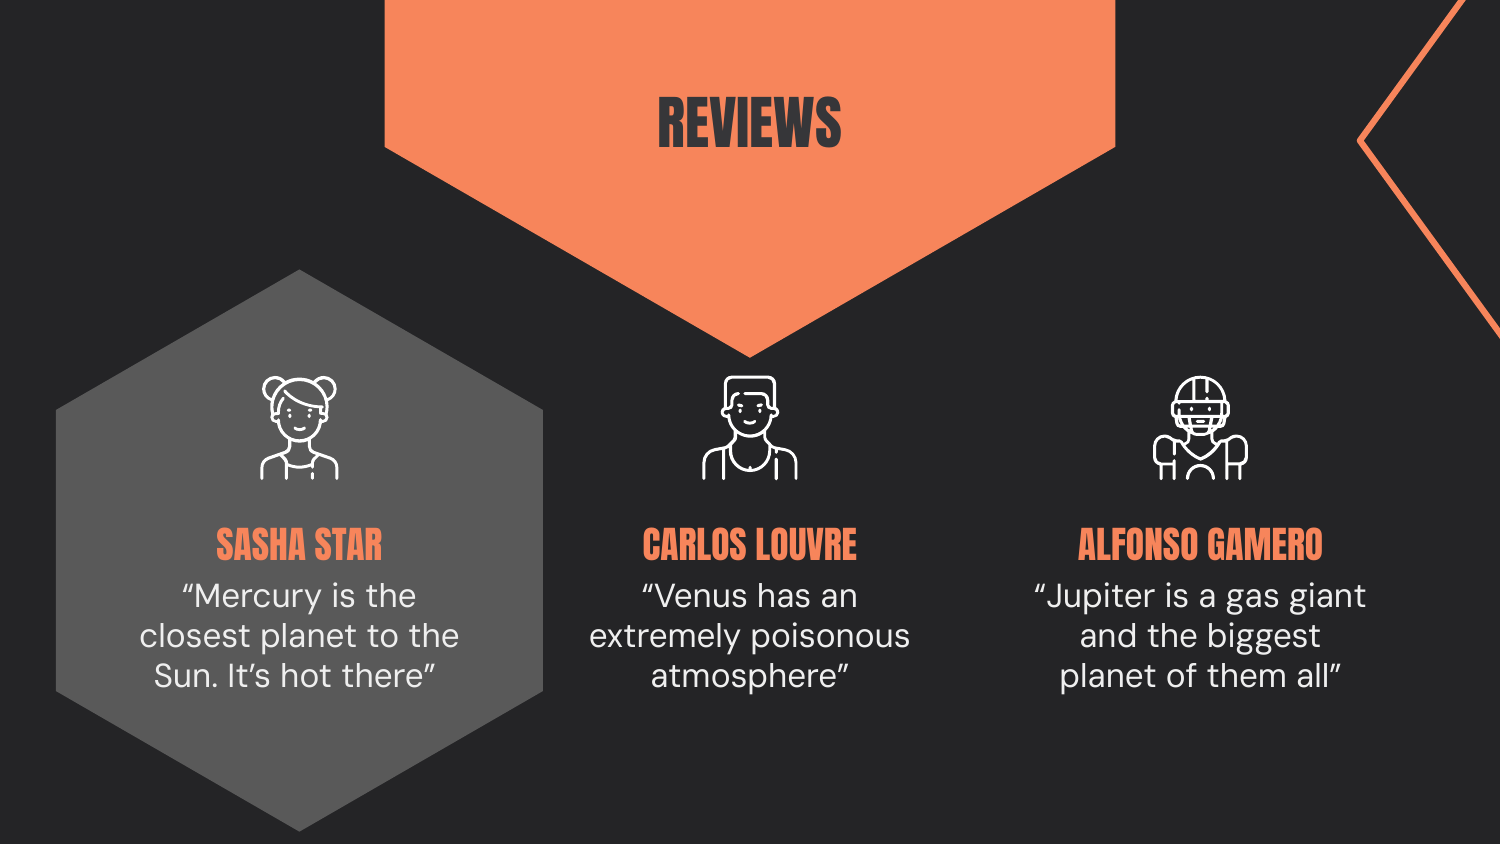

# REVIEWS

SASHA STAR
CARLOS LOUVRE
ALFONSO GAMERO
“Mercury is the closest planet to the Sun. It’s hot there”
“Venus has an extremely poisonous atmosphere”
“Jupiter is a gas giant and the biggest planet of them all”